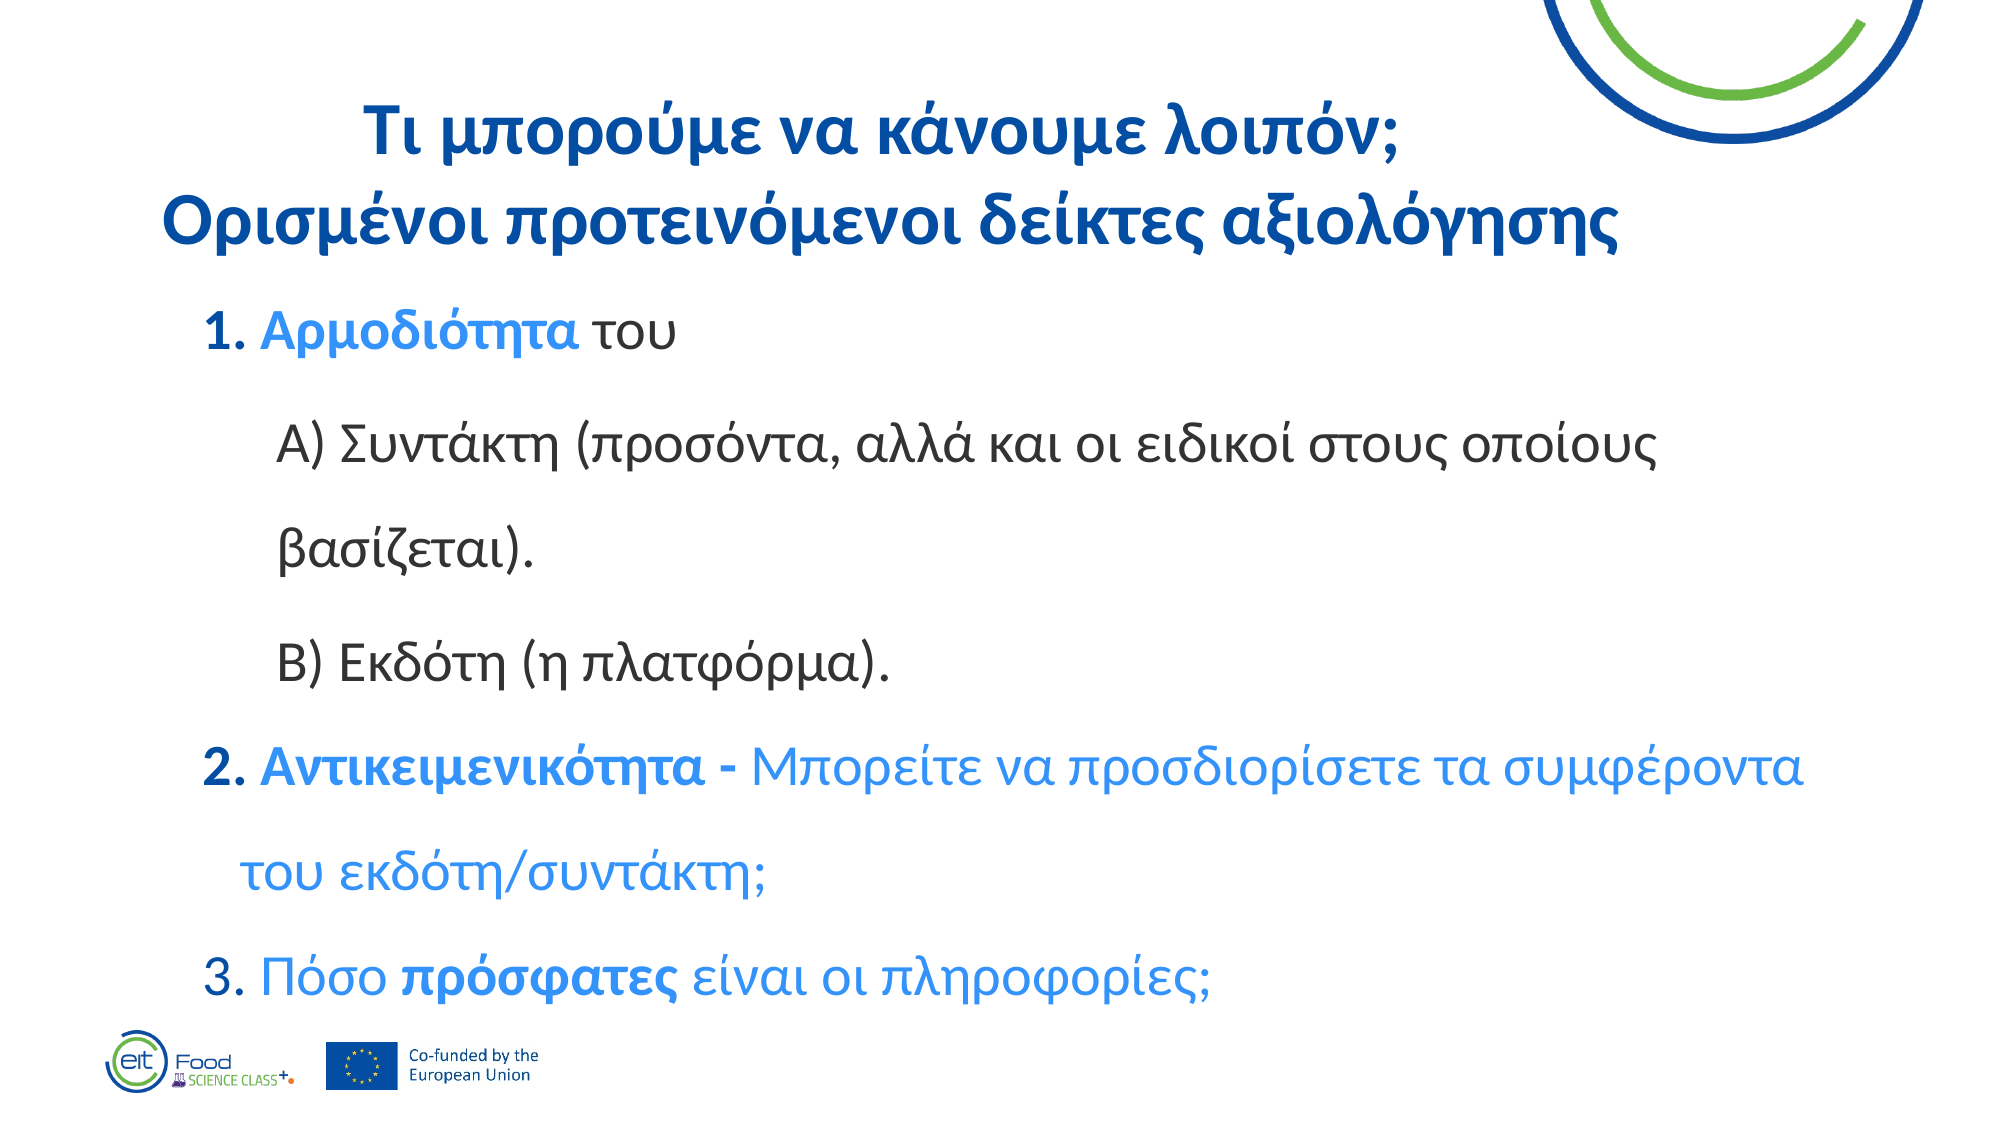

Τι μπορούμε να κάνουμε λοιπόν;
Ορισμένοι προτεινόμενοι δείκτες αξιολόγησης
 Αρμοδιότητα του
Α) Συντάκτη (προσόντα, αλλά και οι ειδικοί στους οποίους βασίζεται).
Β) Εκδότη (η πλατφόρμα).
 Αντικειμενικότητα - Μπορείτε να προσδιορίσετε τα συμφέροντα του εκδότη/συντάκτη;
 Πόσο πρόσφατες είναι οι πληροφορίες;